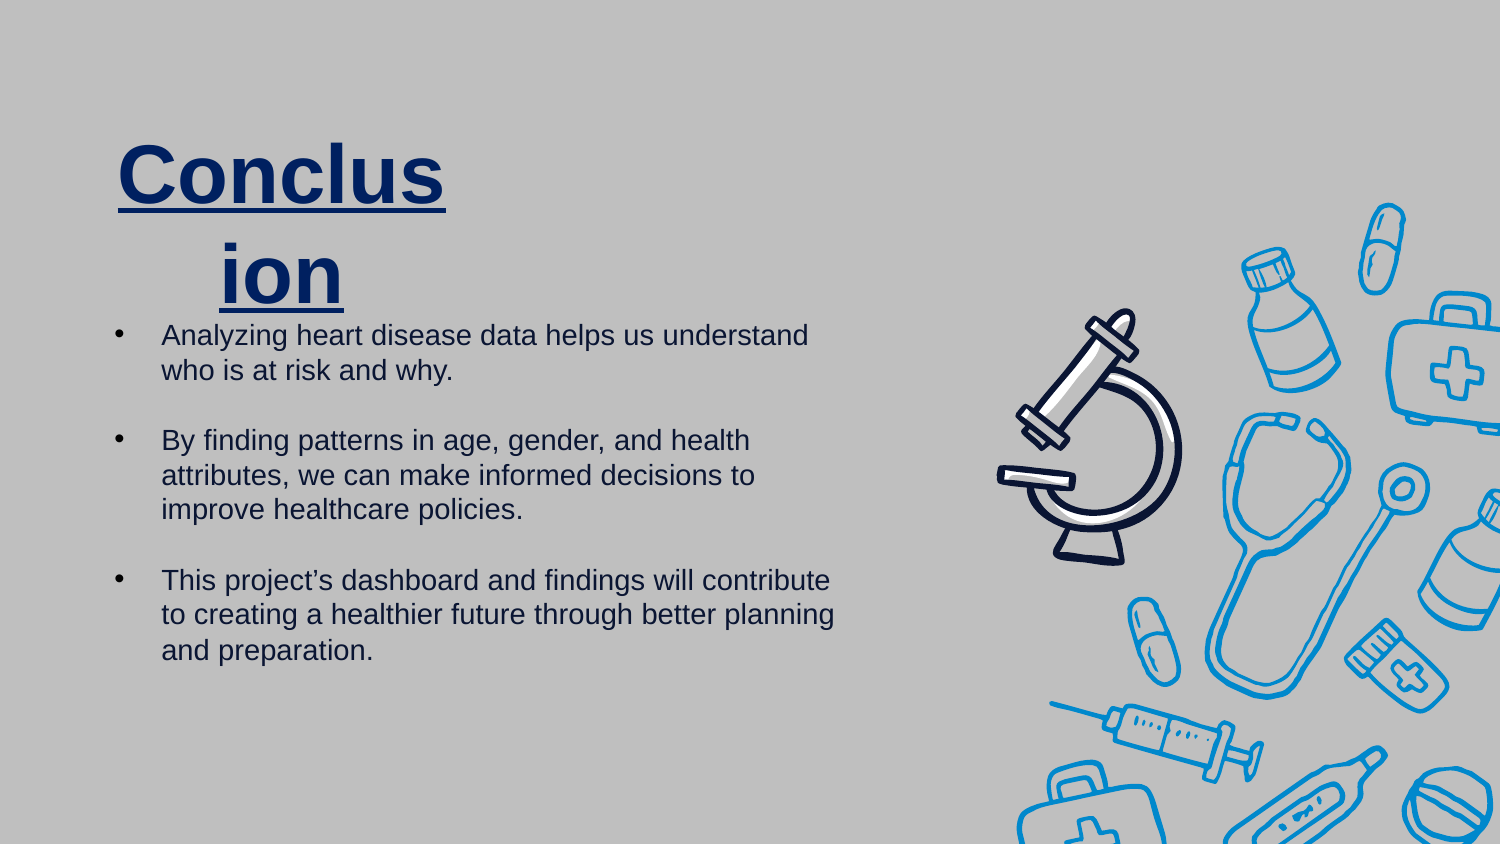

Conclusion

Analyzing heart disease data helps us understand who is at risk and why.

By finding patterns in age, gender, and health attributes, we can make informed decisions to improve healthcare policies.

This project’s dashboard and findings will contribute to creating a healthier future through better planning and preparation.